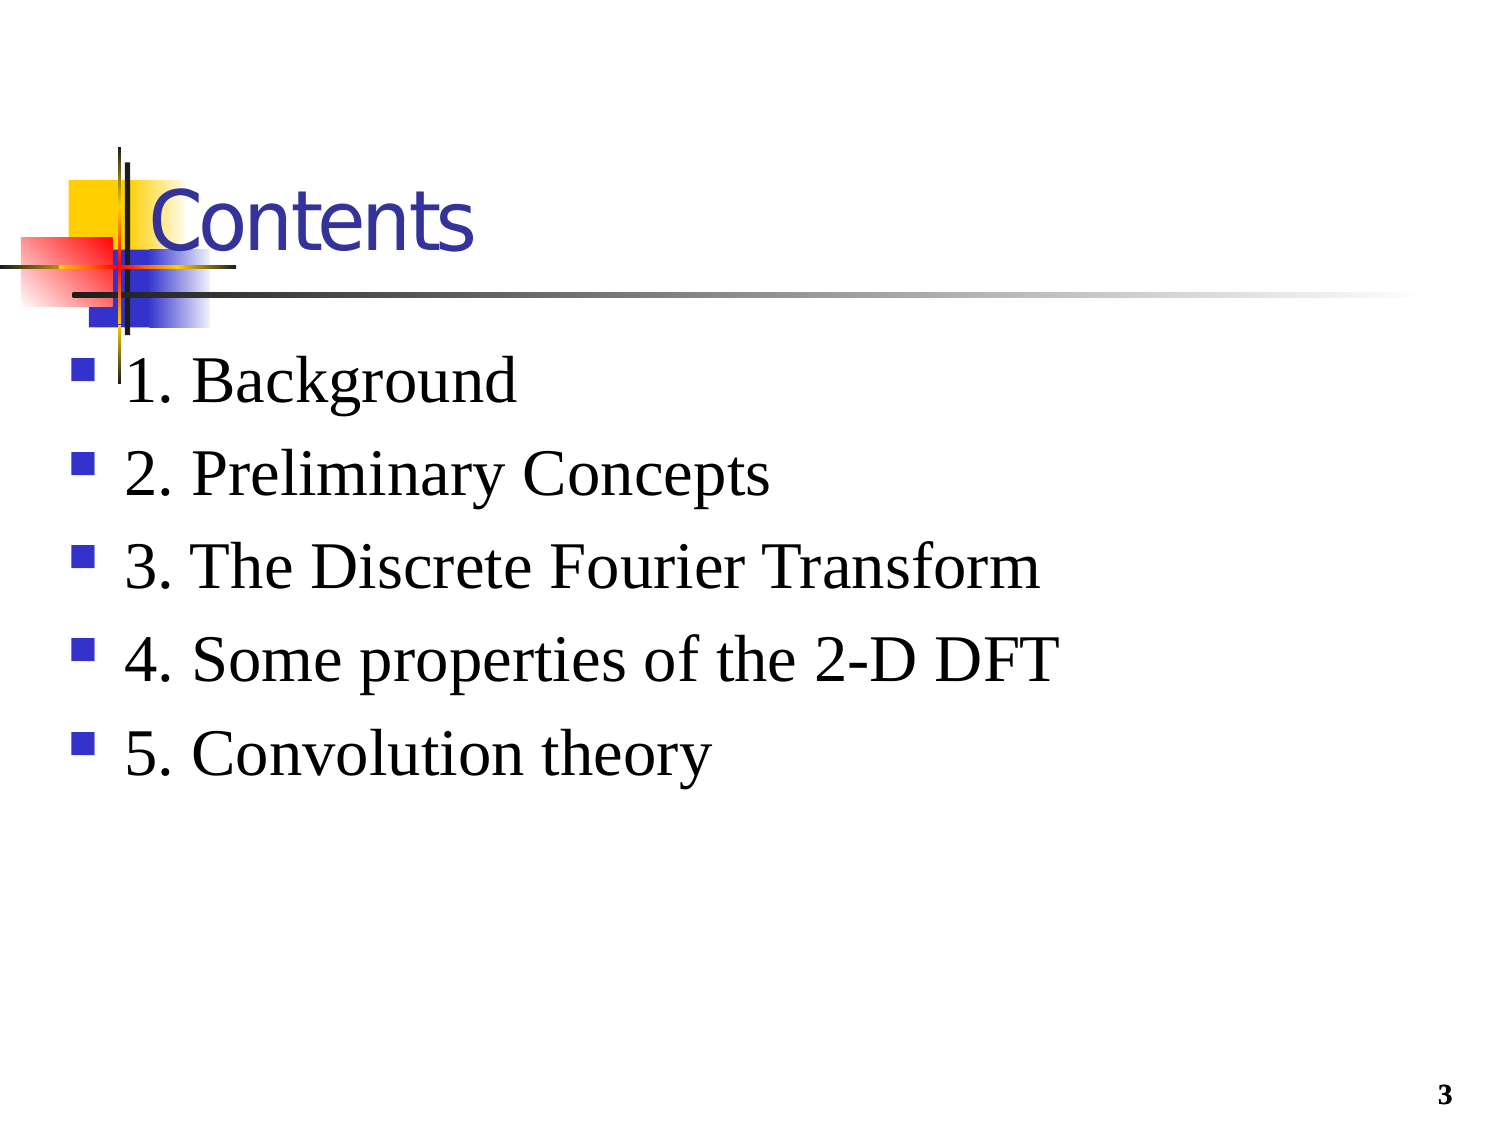

# Contents
1. Background
2. Preliminary Concepts
3. The Discrete Fourier Transform
4. Some properties of the 2-D DFT
5. Convolution theory
3
3